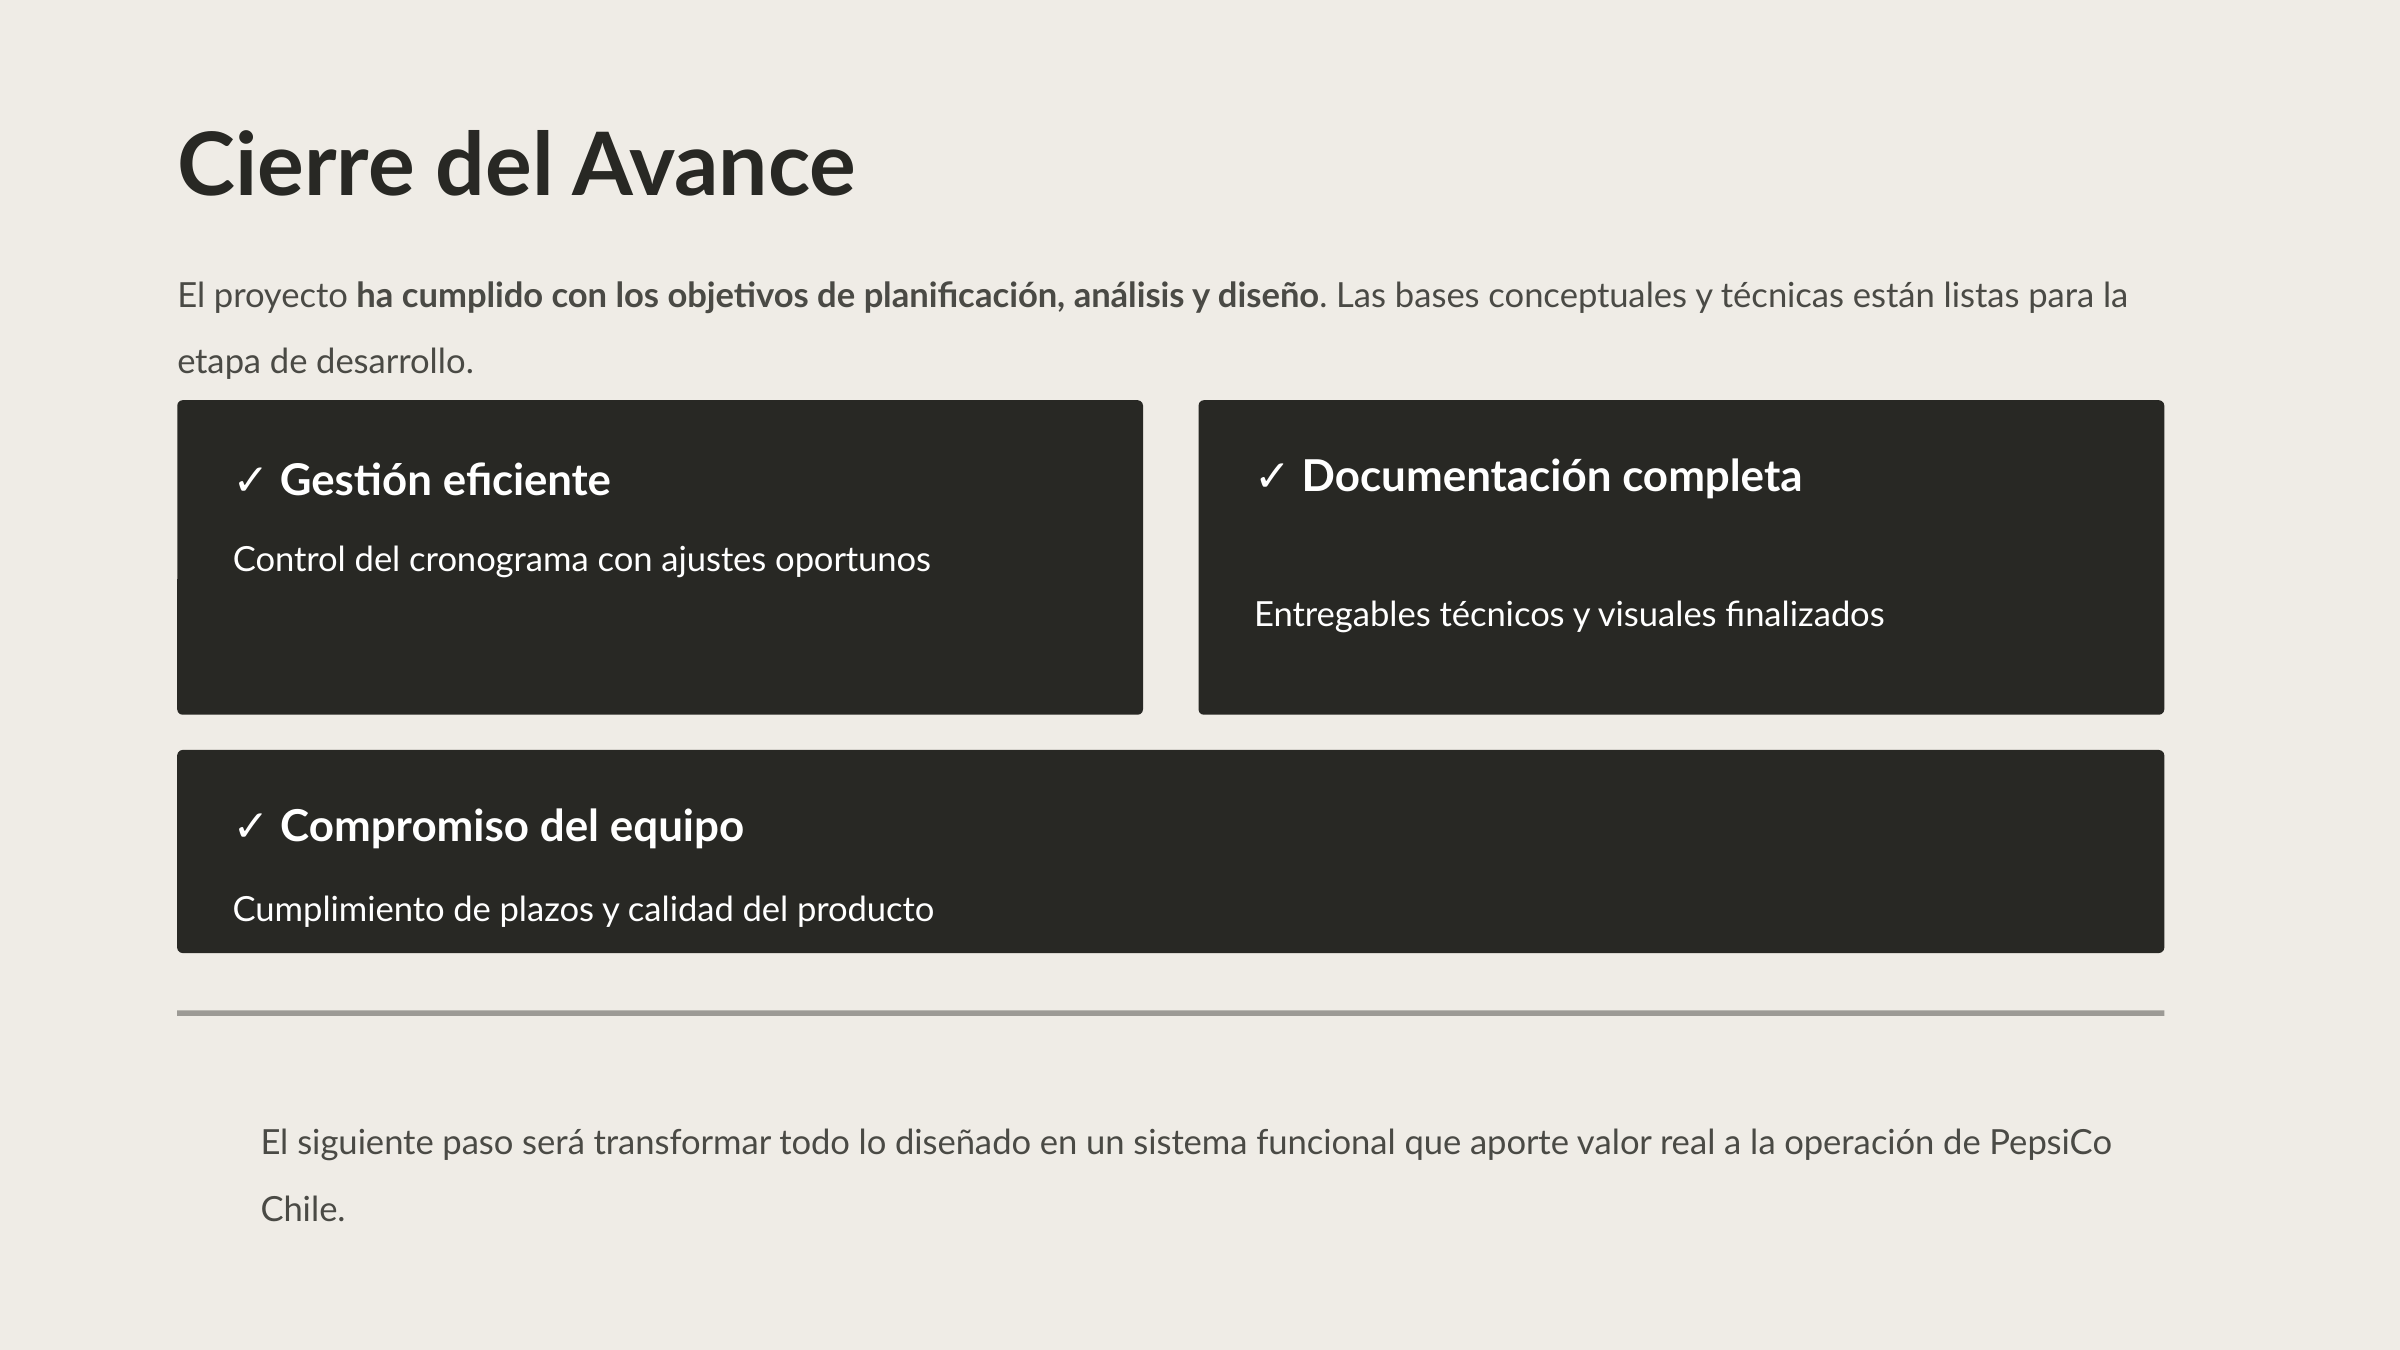

Cierre del Avance
El proyecto ha cumplido con los objetivos de planificación, análisis y diseño. Las bases conceptuales y técnicas están listas para la etapa de desarrollo.

✓ Documentación completa
✓ Gestión eficiente
Control del cronograma con ajustes oportunos
Entregables técnicos y visuales finalizados

✓ Compromiso del equipo
Cumplimiento de plazos y calidad del producto

El siguiente paso será transformar todo lo diseñado en un sistema funcional que aporte valor real a la operación de PepsiCo Chile.